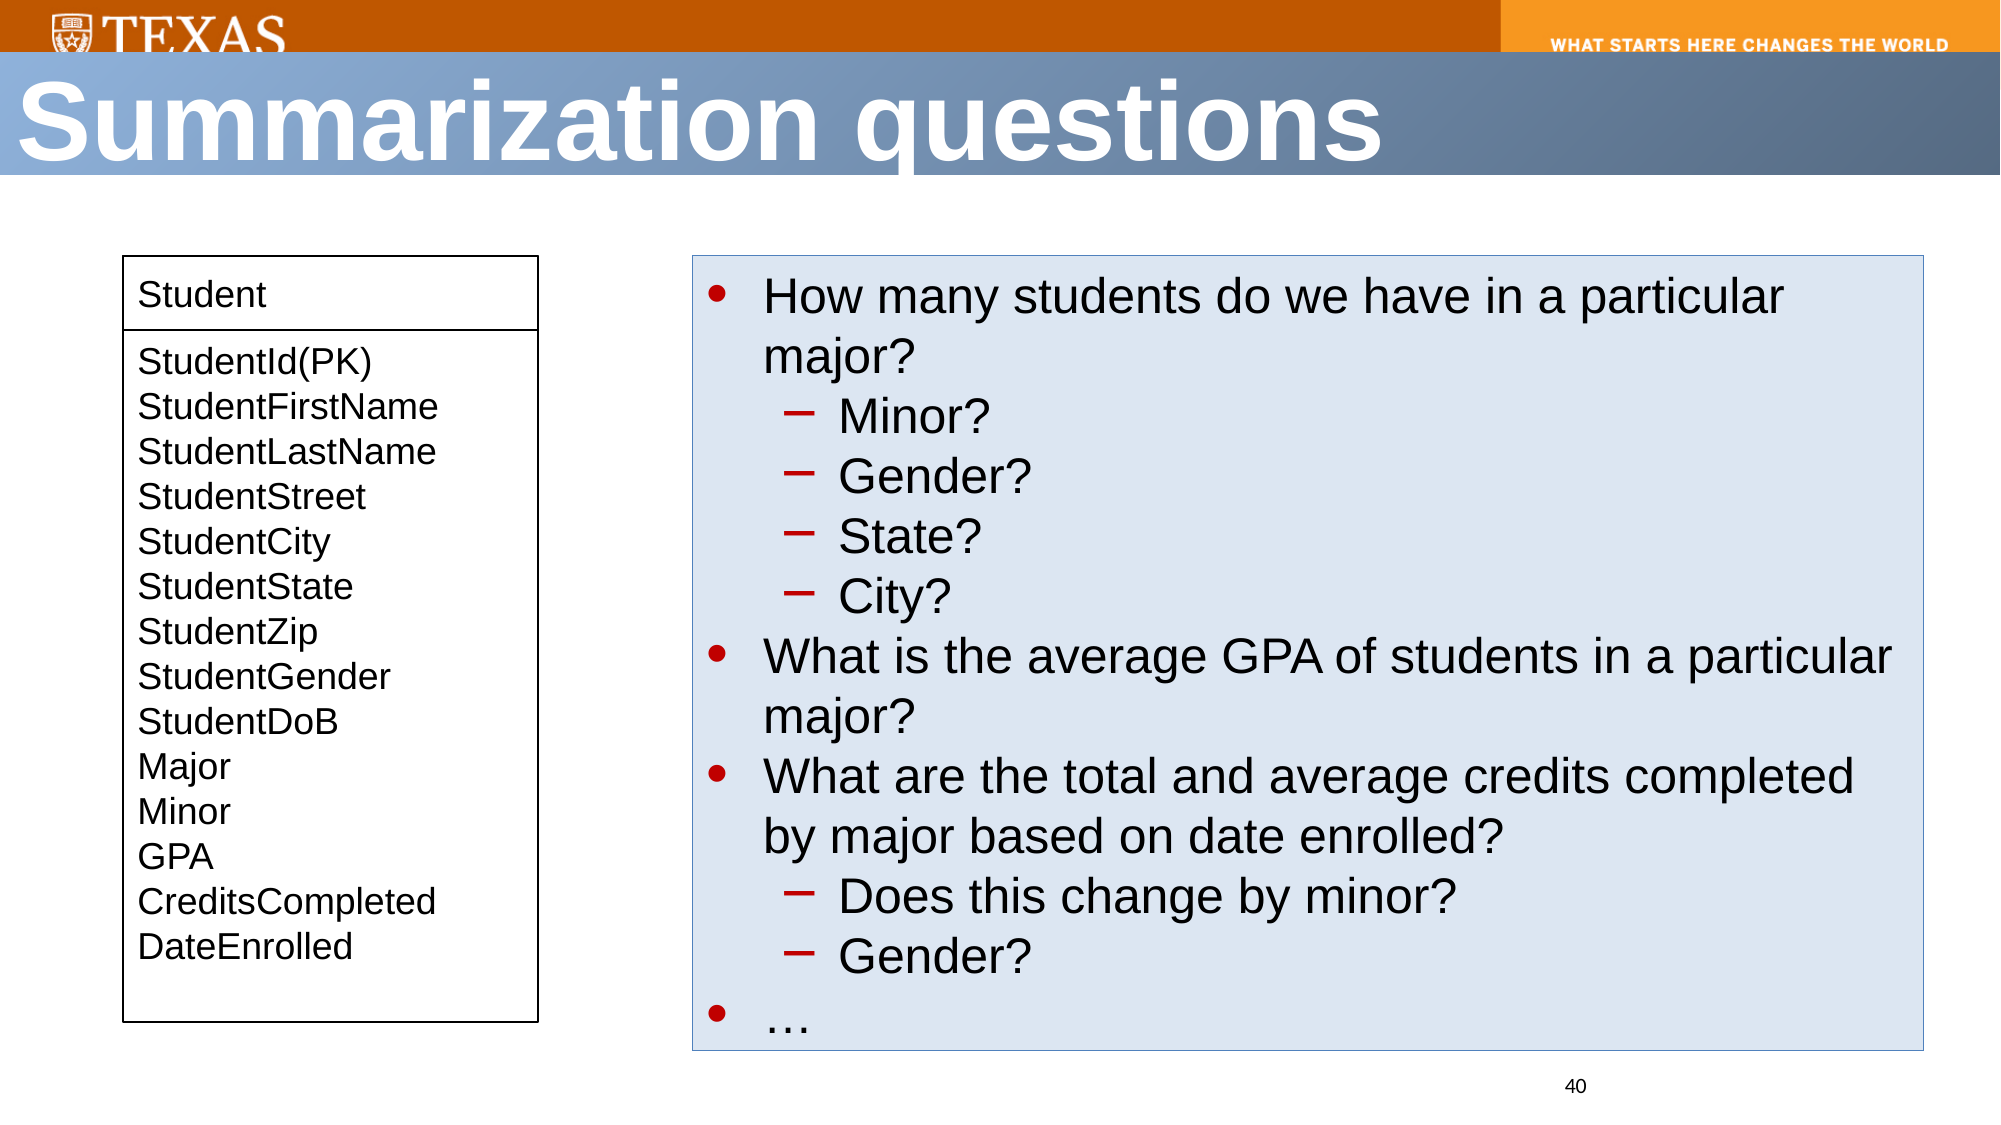

Summarization questions

Student
StudentId(PK)
StudentFirstName
StudentLastName
StudentStreet
StudentCity
StudentState
StudentZip
StudentGender
StudentDoB
Major
Minor
GPA
CreditsCompleted
DateEnrolled
How many students do we have in a particular major?
Minor?
Gender?
State?
City?
What is the average GPA of students in a particular major?
What are the total and average credits completed by major based on date enrolled?
Does this change by minor?
Gender?
…
40